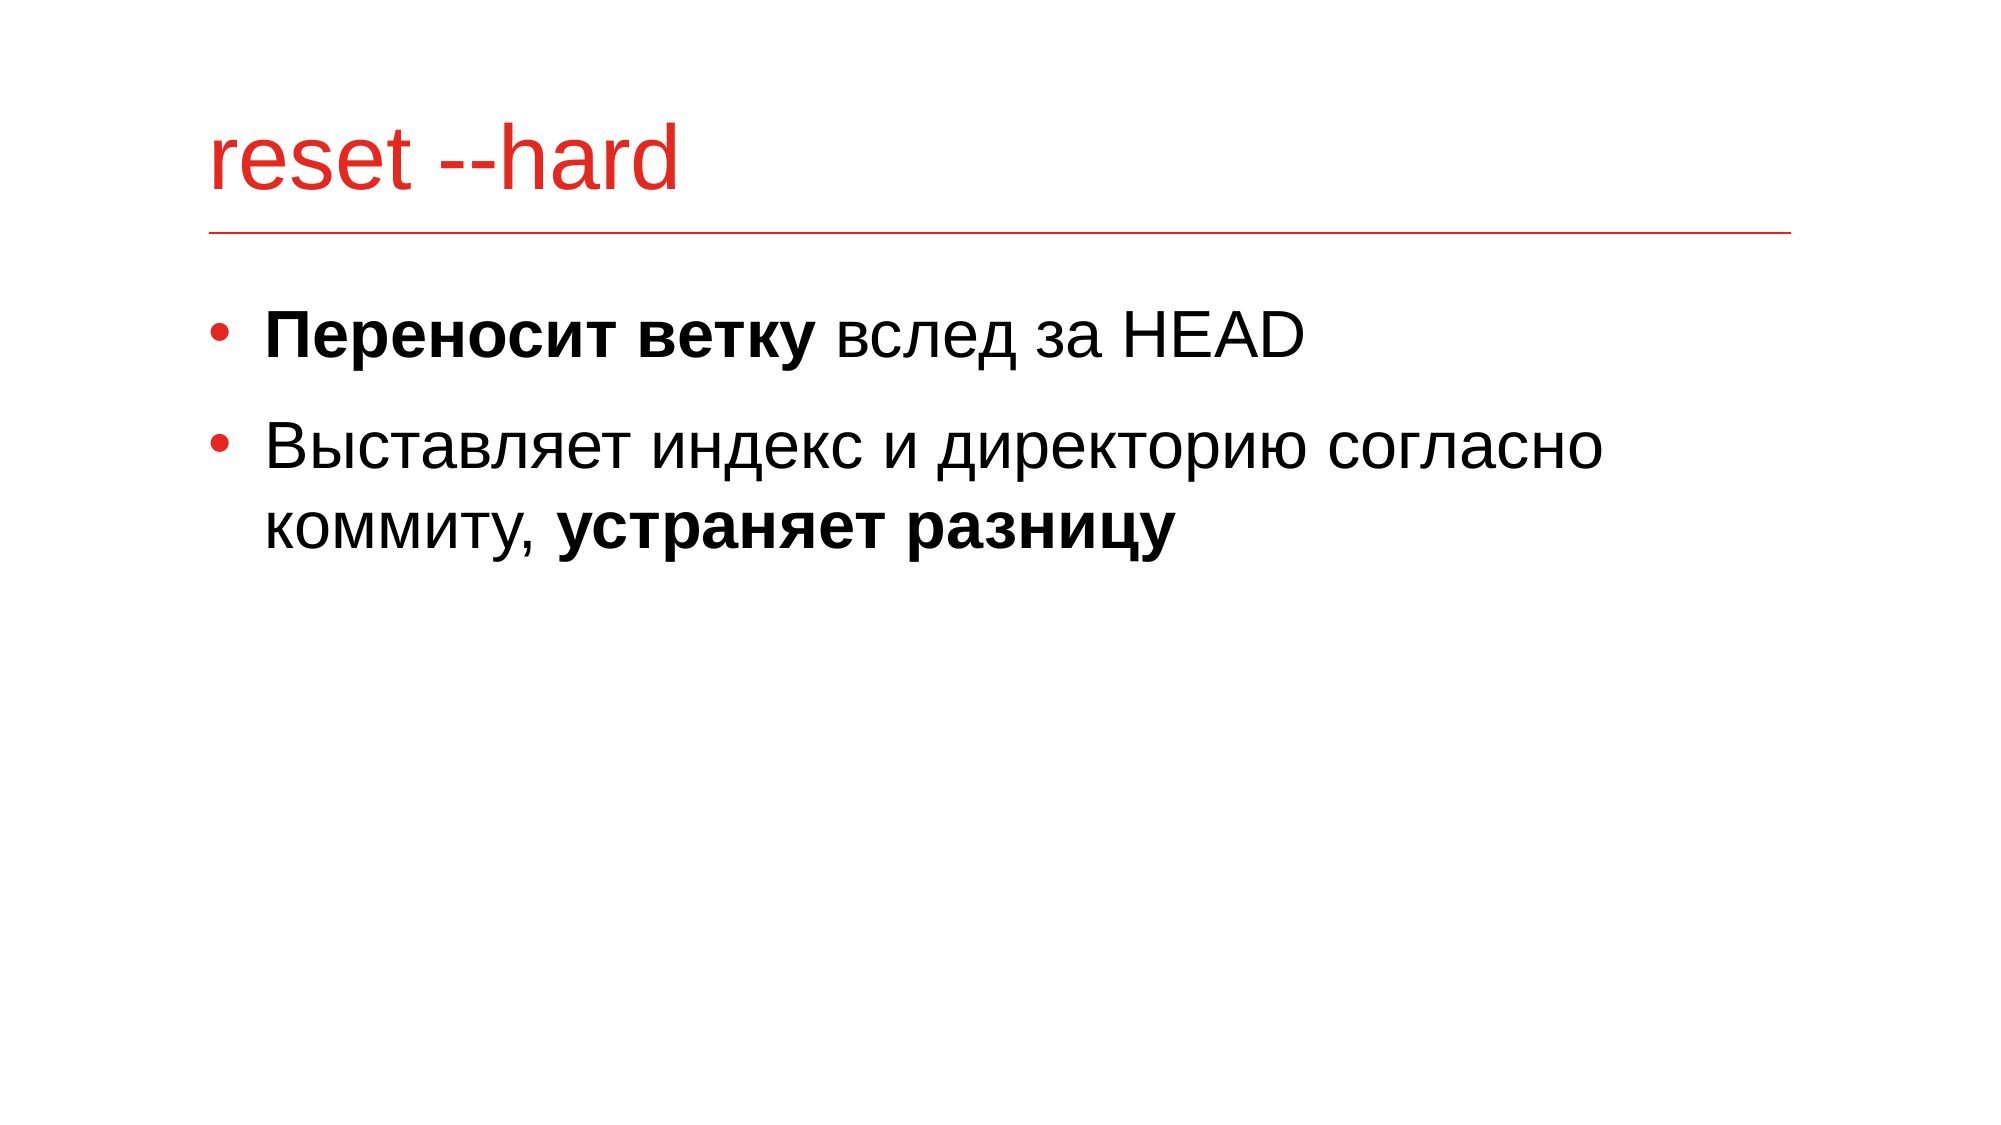

# reset --hard
Переносит ветку вслед за HEAD
Выставляет индекс и директорию согласно коммиту, устраняет разницу